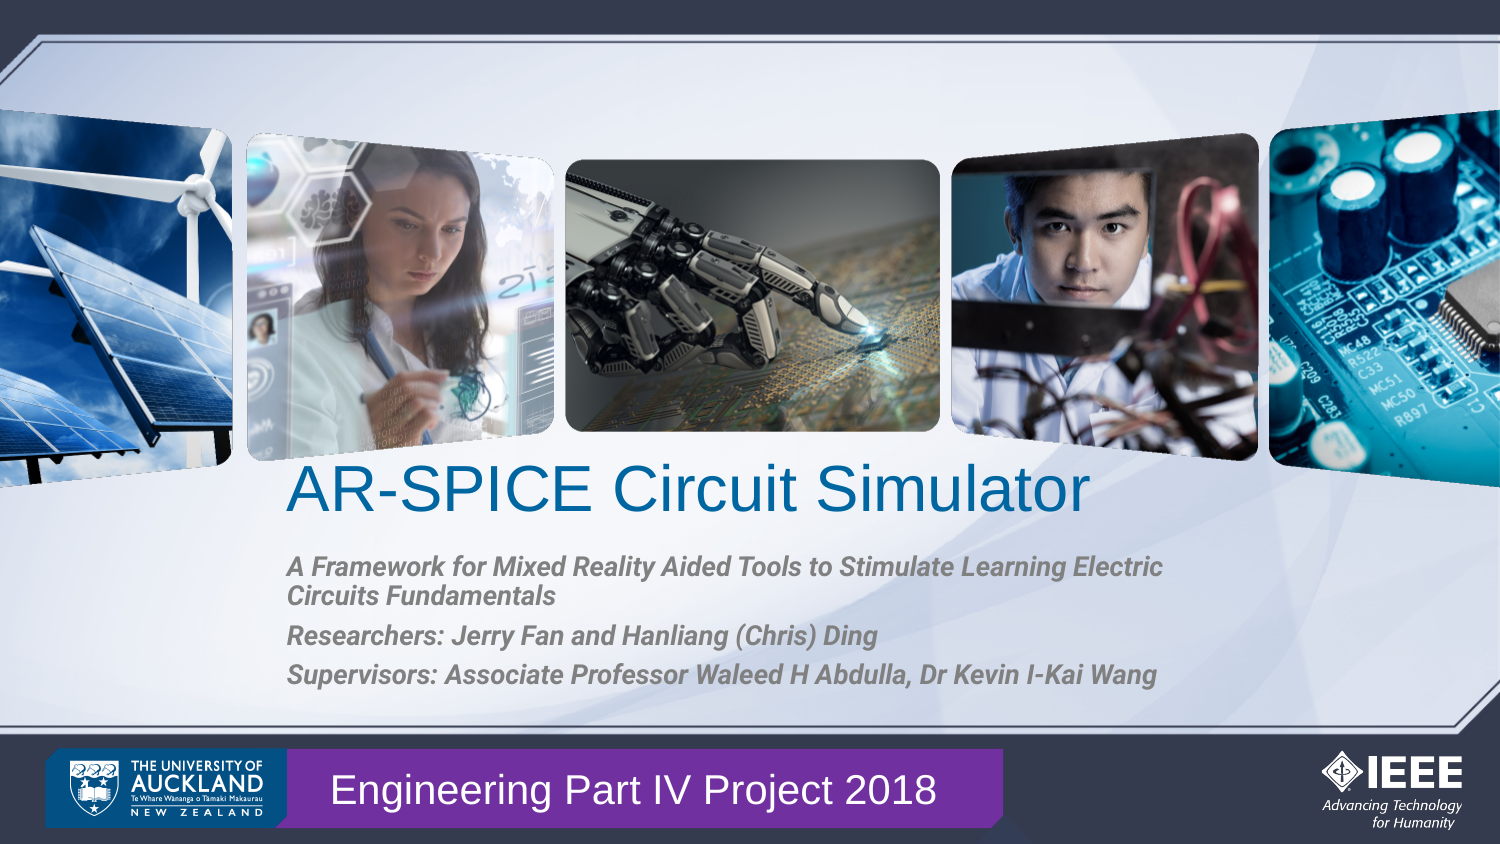

# AR-SPICE Circuit Simulator
A Framework for Mixed Reality Aided Tools to Stimulate Learning Electric Circuits Fundamentals
Researchers: Jerry Fan and Hanliang (Chris) Ding
Supervisors: Associate Professor Waleed H Abdulla, Dr Kevin I-Kai Wang

1